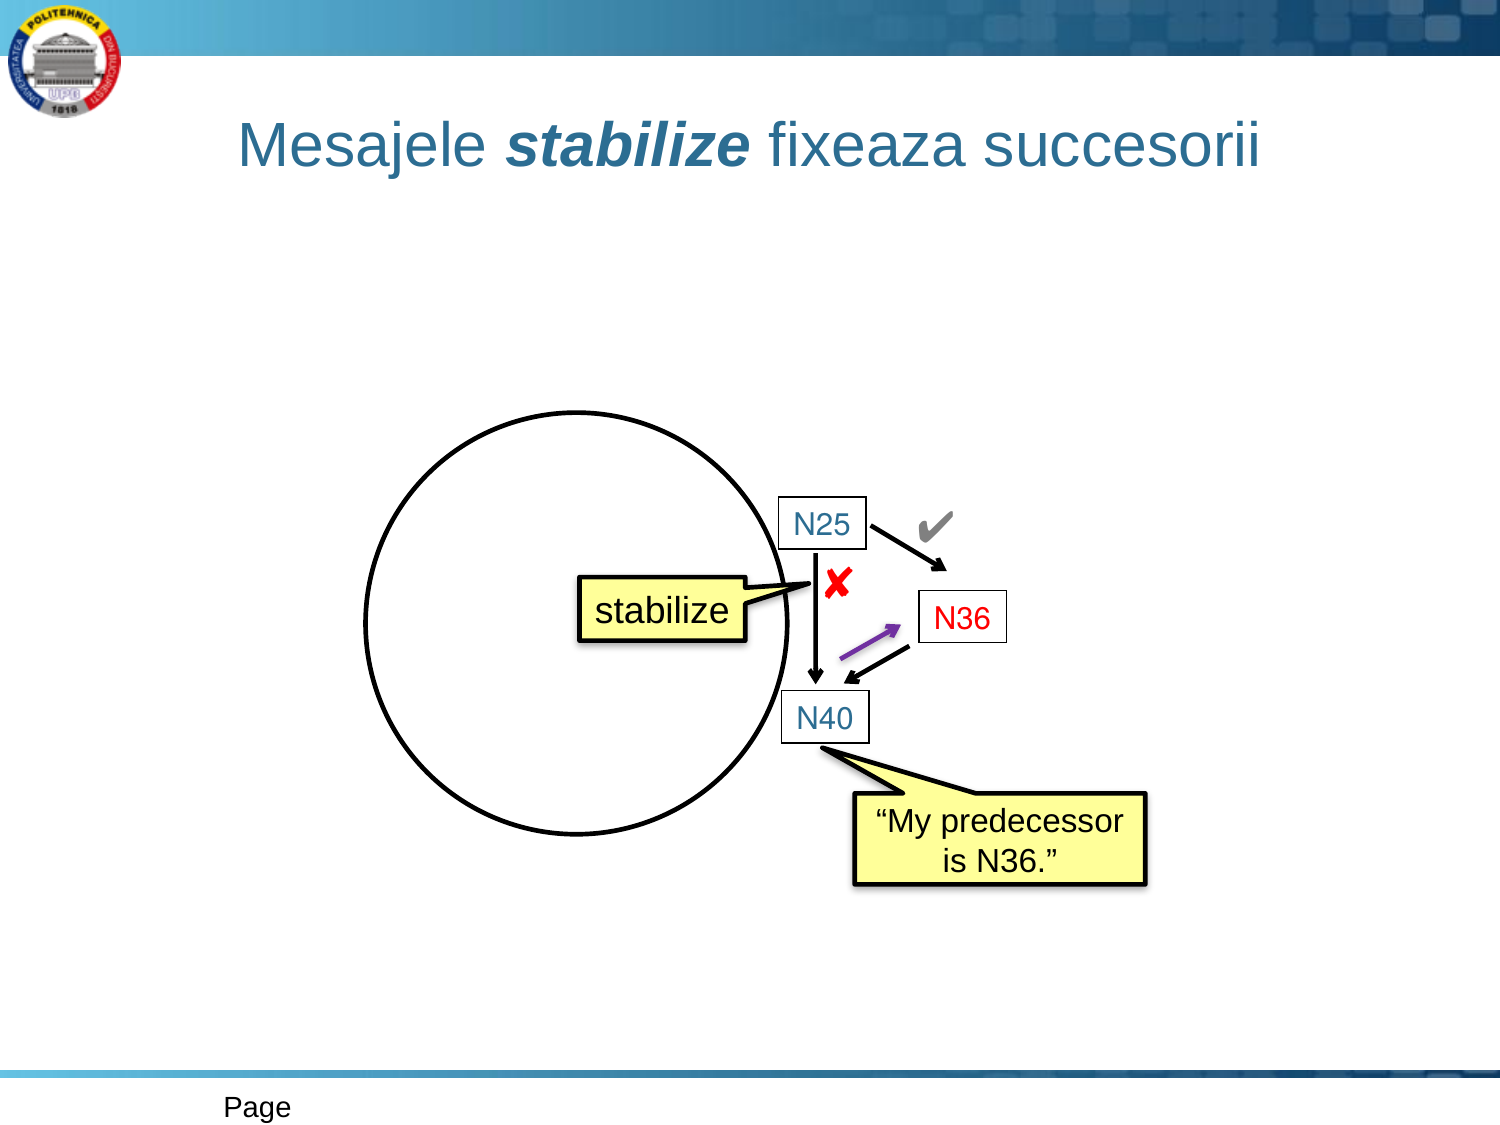

# Mesajele stabilize fixeaza succesorii

✔
N25

✘

stabilize
N36

N40
“My predecessor is N36.”
50